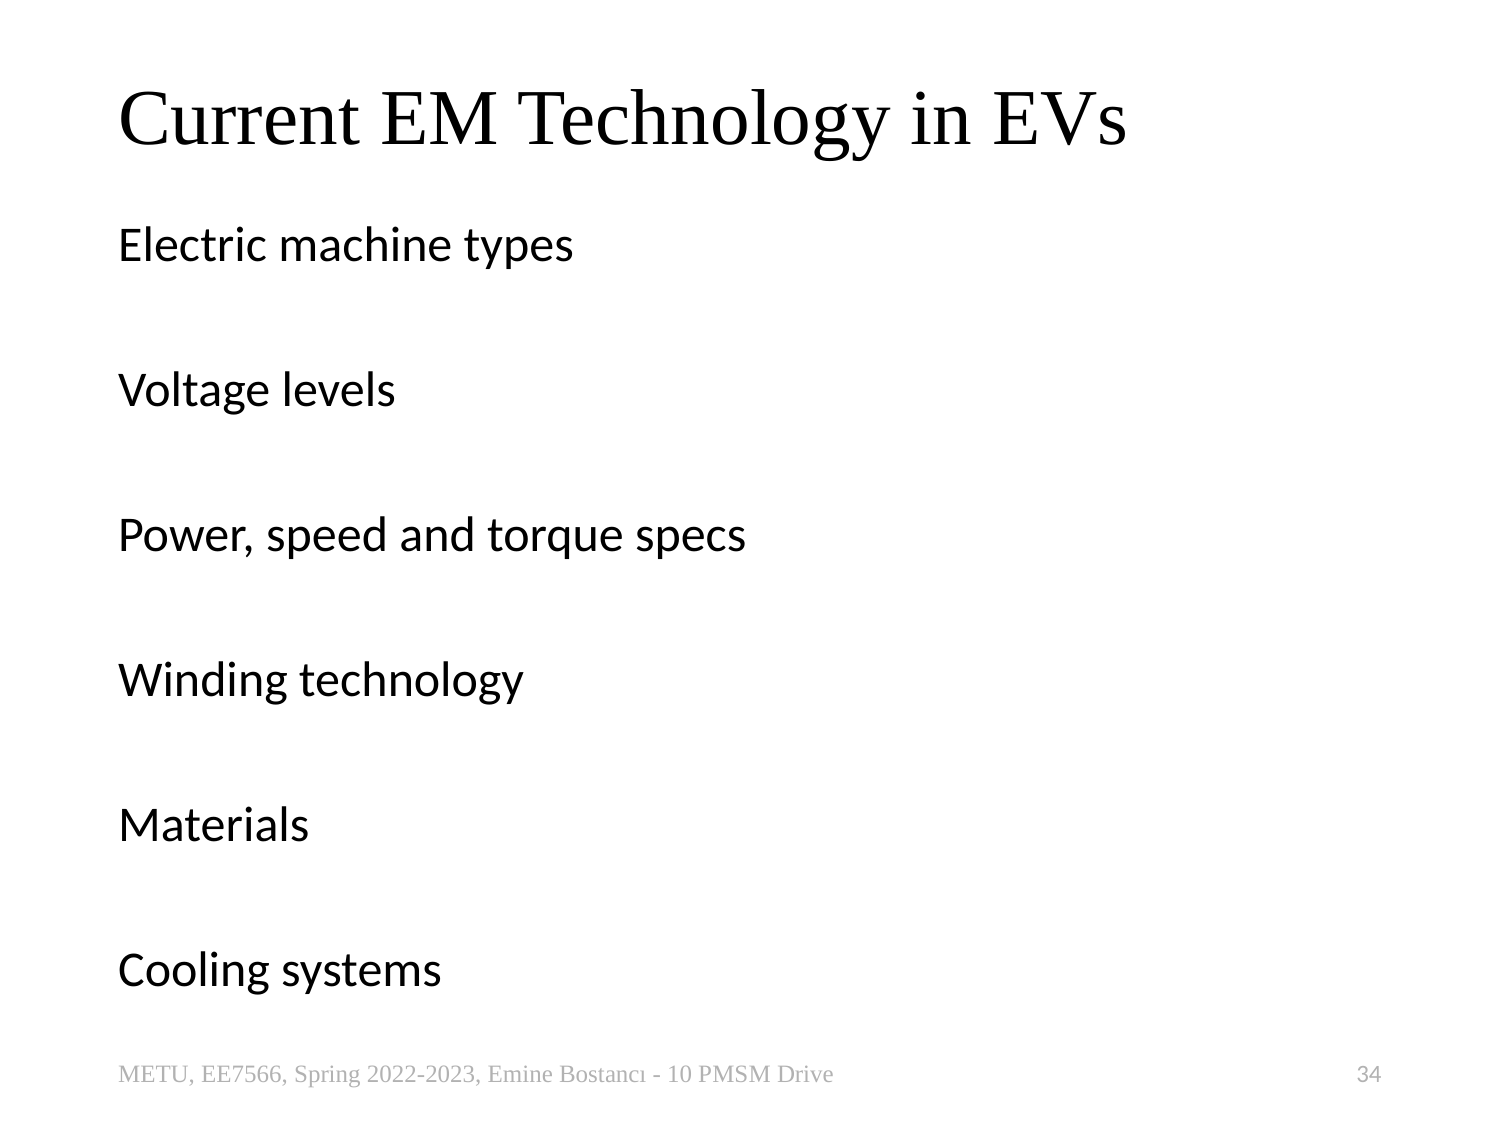

# Current EM Technology in EVs
Electric machine types

Voltage levels

Power, speed and torque specs

Winding technology

Materials

Cooling systems
METU, EE7566, Spring 2022-2023, Emine Bostancı - 10 PMSM Drive
34